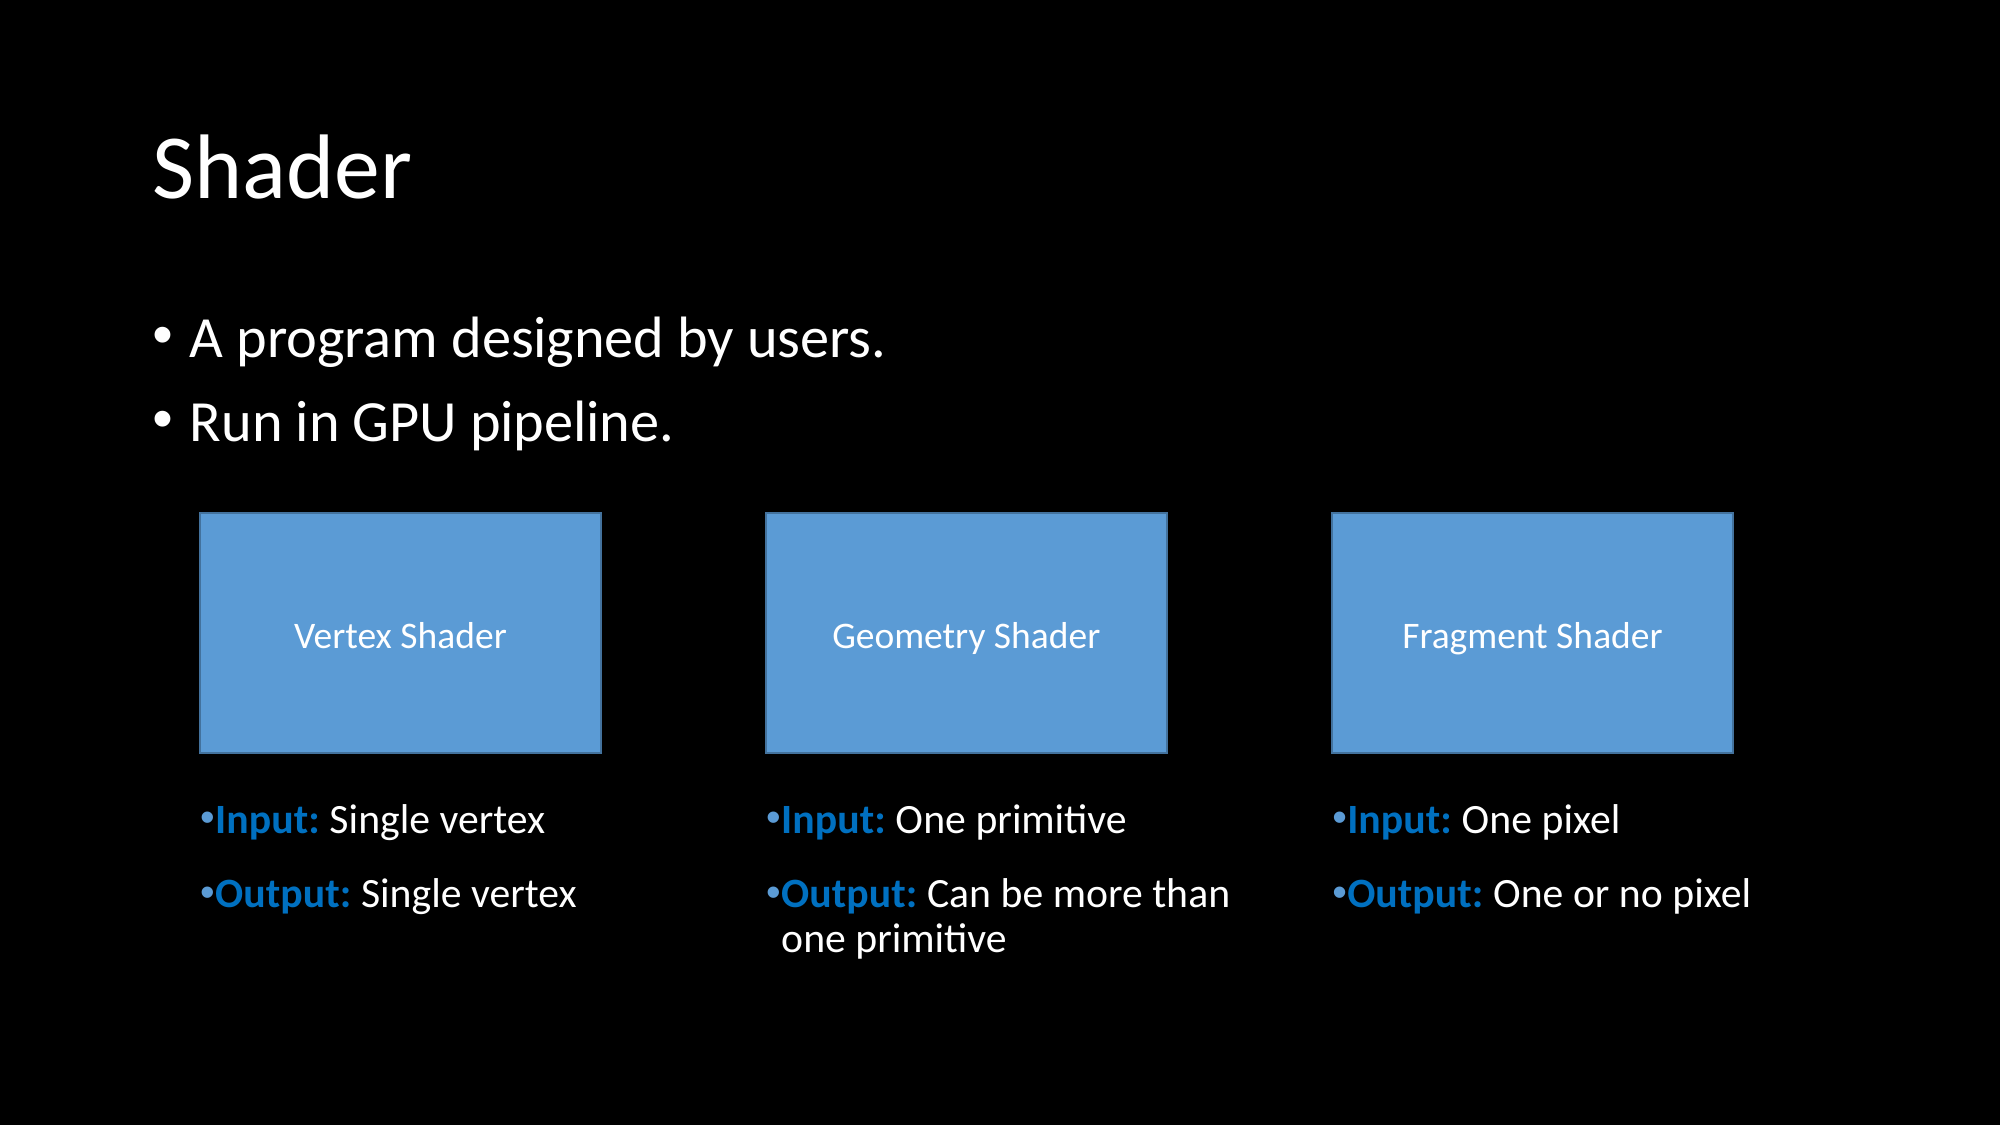

# Shader
A program designed by users.
Run in GPU pipeline.

Vertex Shader
Geometry Shader
Fragment Shader
Input: Single vertex
Output: Single vertex
Input: One primitive
Output: Can be more than one primitive
Input: One pixel
Output: One or no pixel